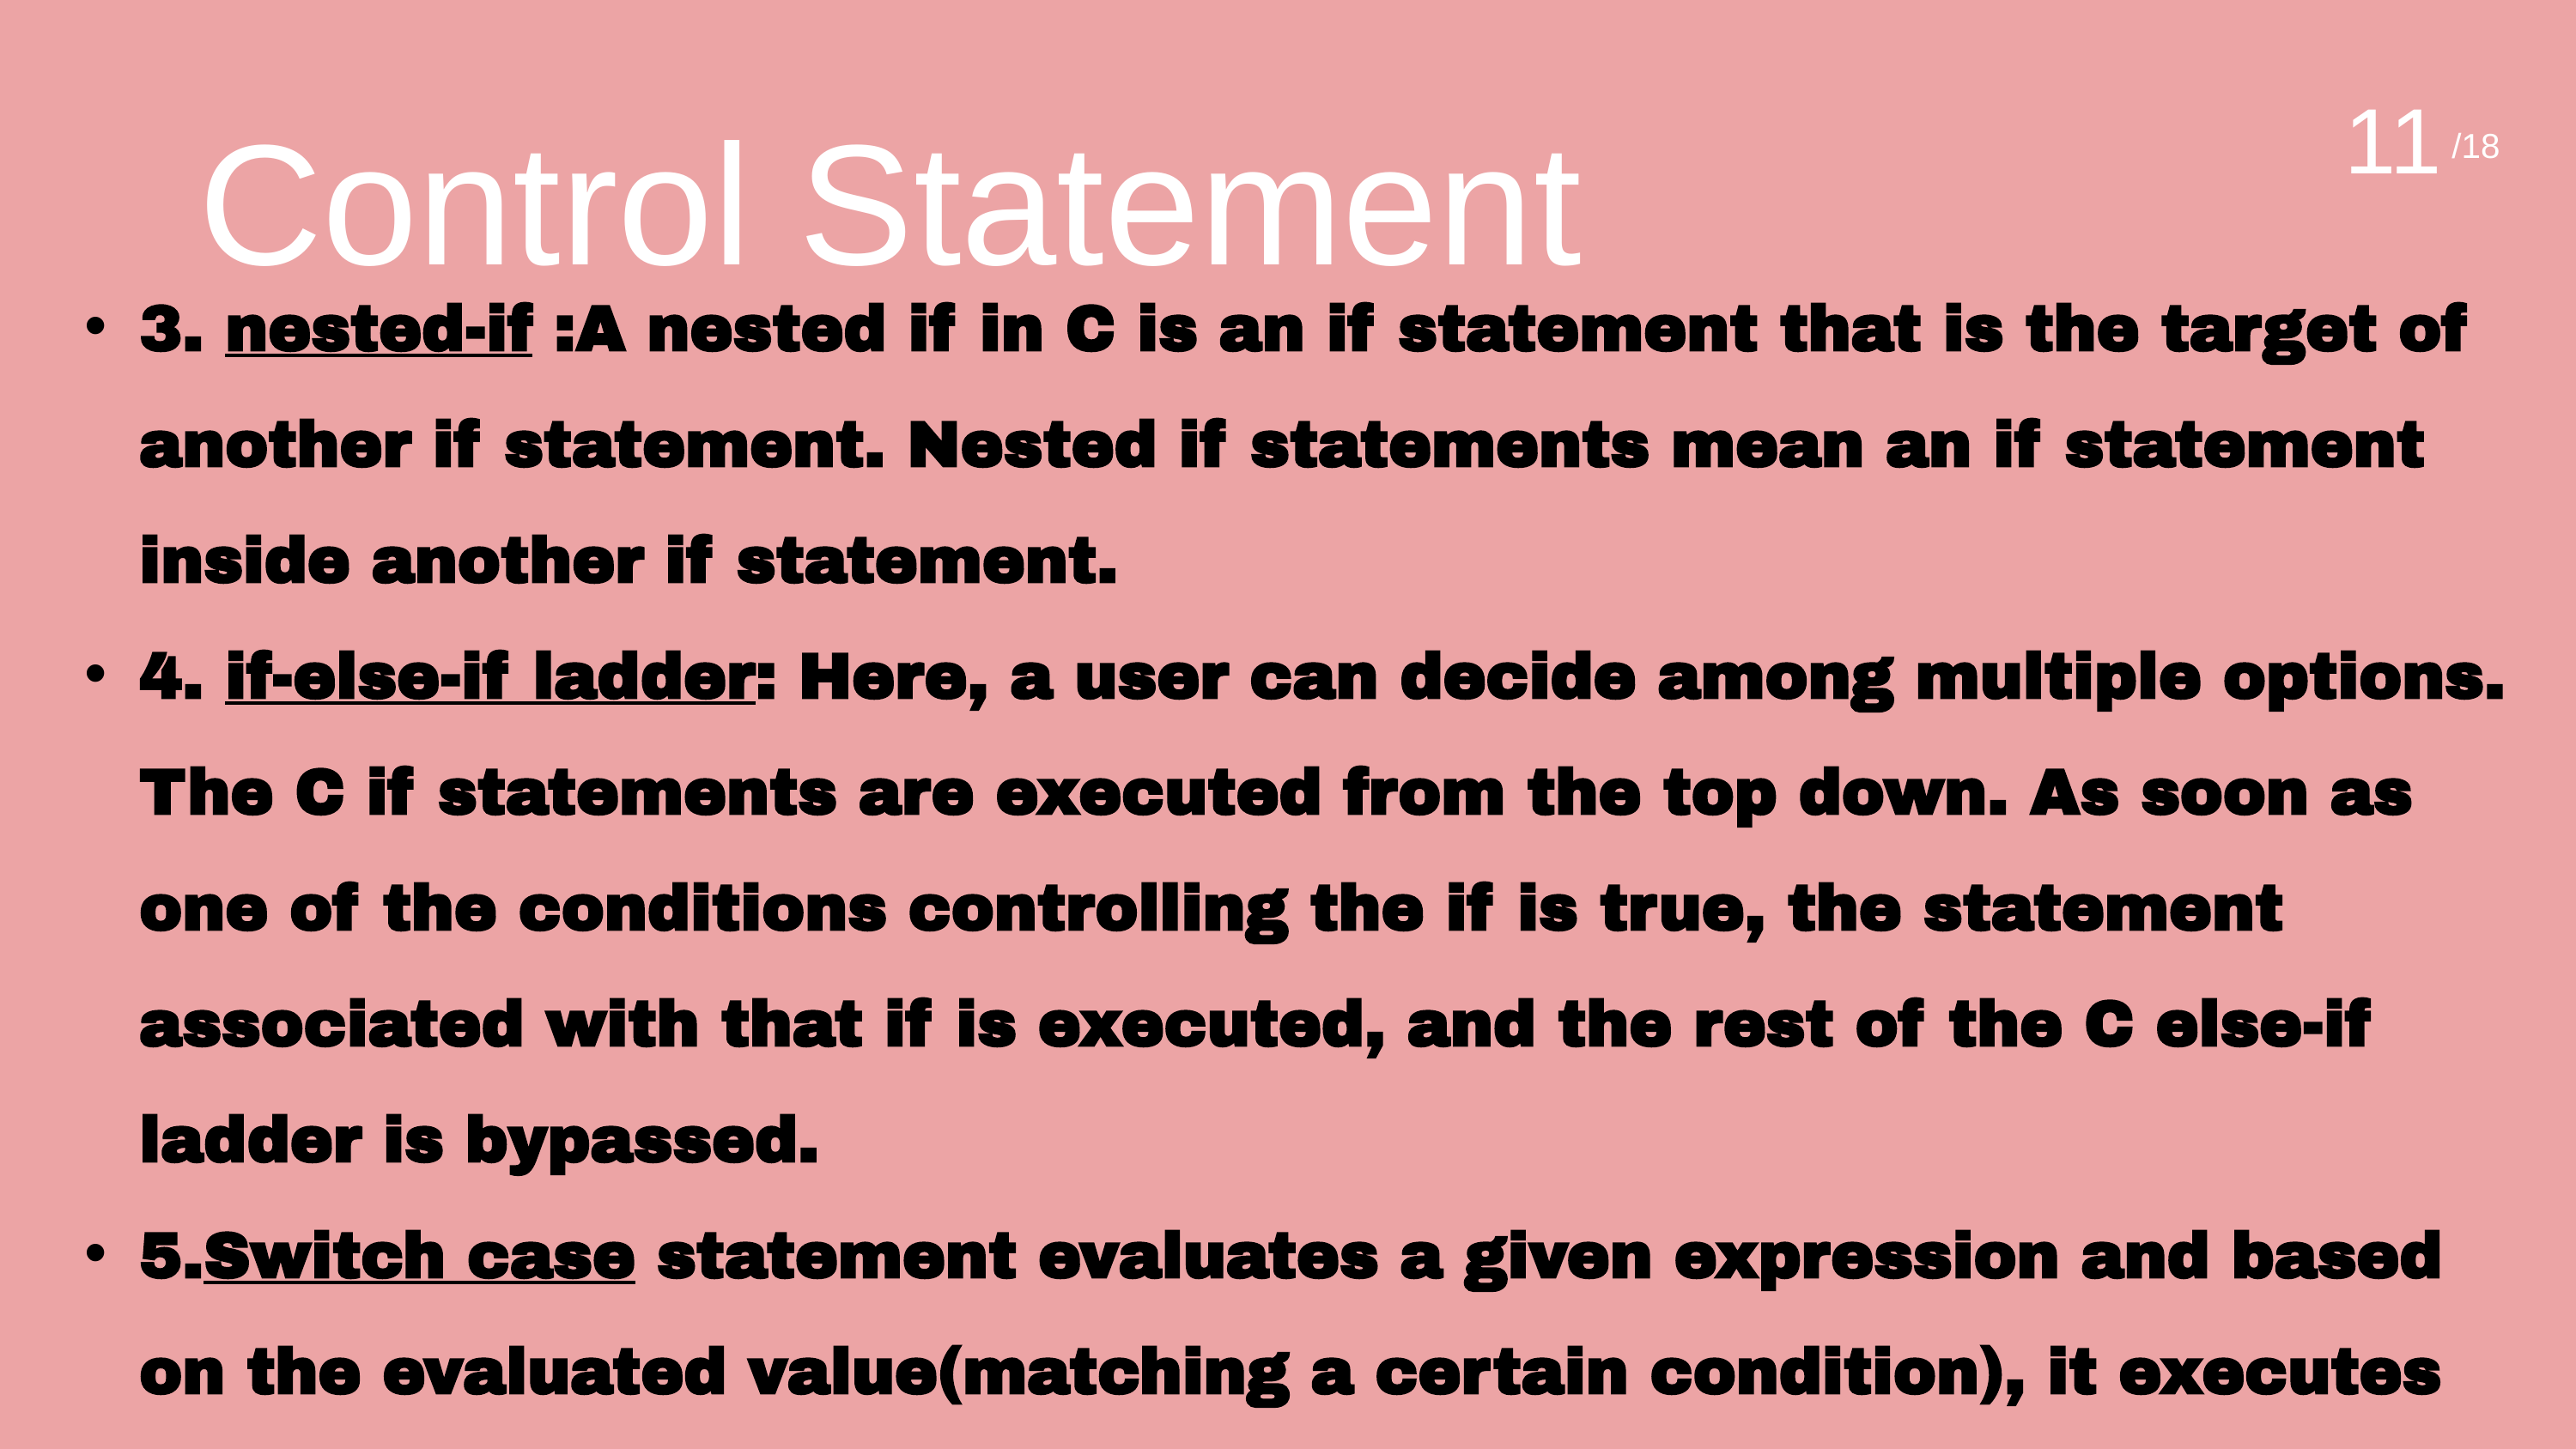

Control Statement
11
/18
3. nested-if :A nested if in C is an if statement that is the target of another if statement. Nested if statements mean an if statement inside another if statement.
4. if-else-if ladder: Here, a user can decide among multiple options. The C if statements are executed from the top down. As soon as one of the conditions controlling the if is true, the statement associated with that if is executed, and the rest of the C else-if ladder is bypassed.
5.Switch case statement evaluates a given expression and based on the evaluated value(matching a certain condition), it executes the statements associated with it. Basically, it is used to perform different actions based on different conditions(cases).